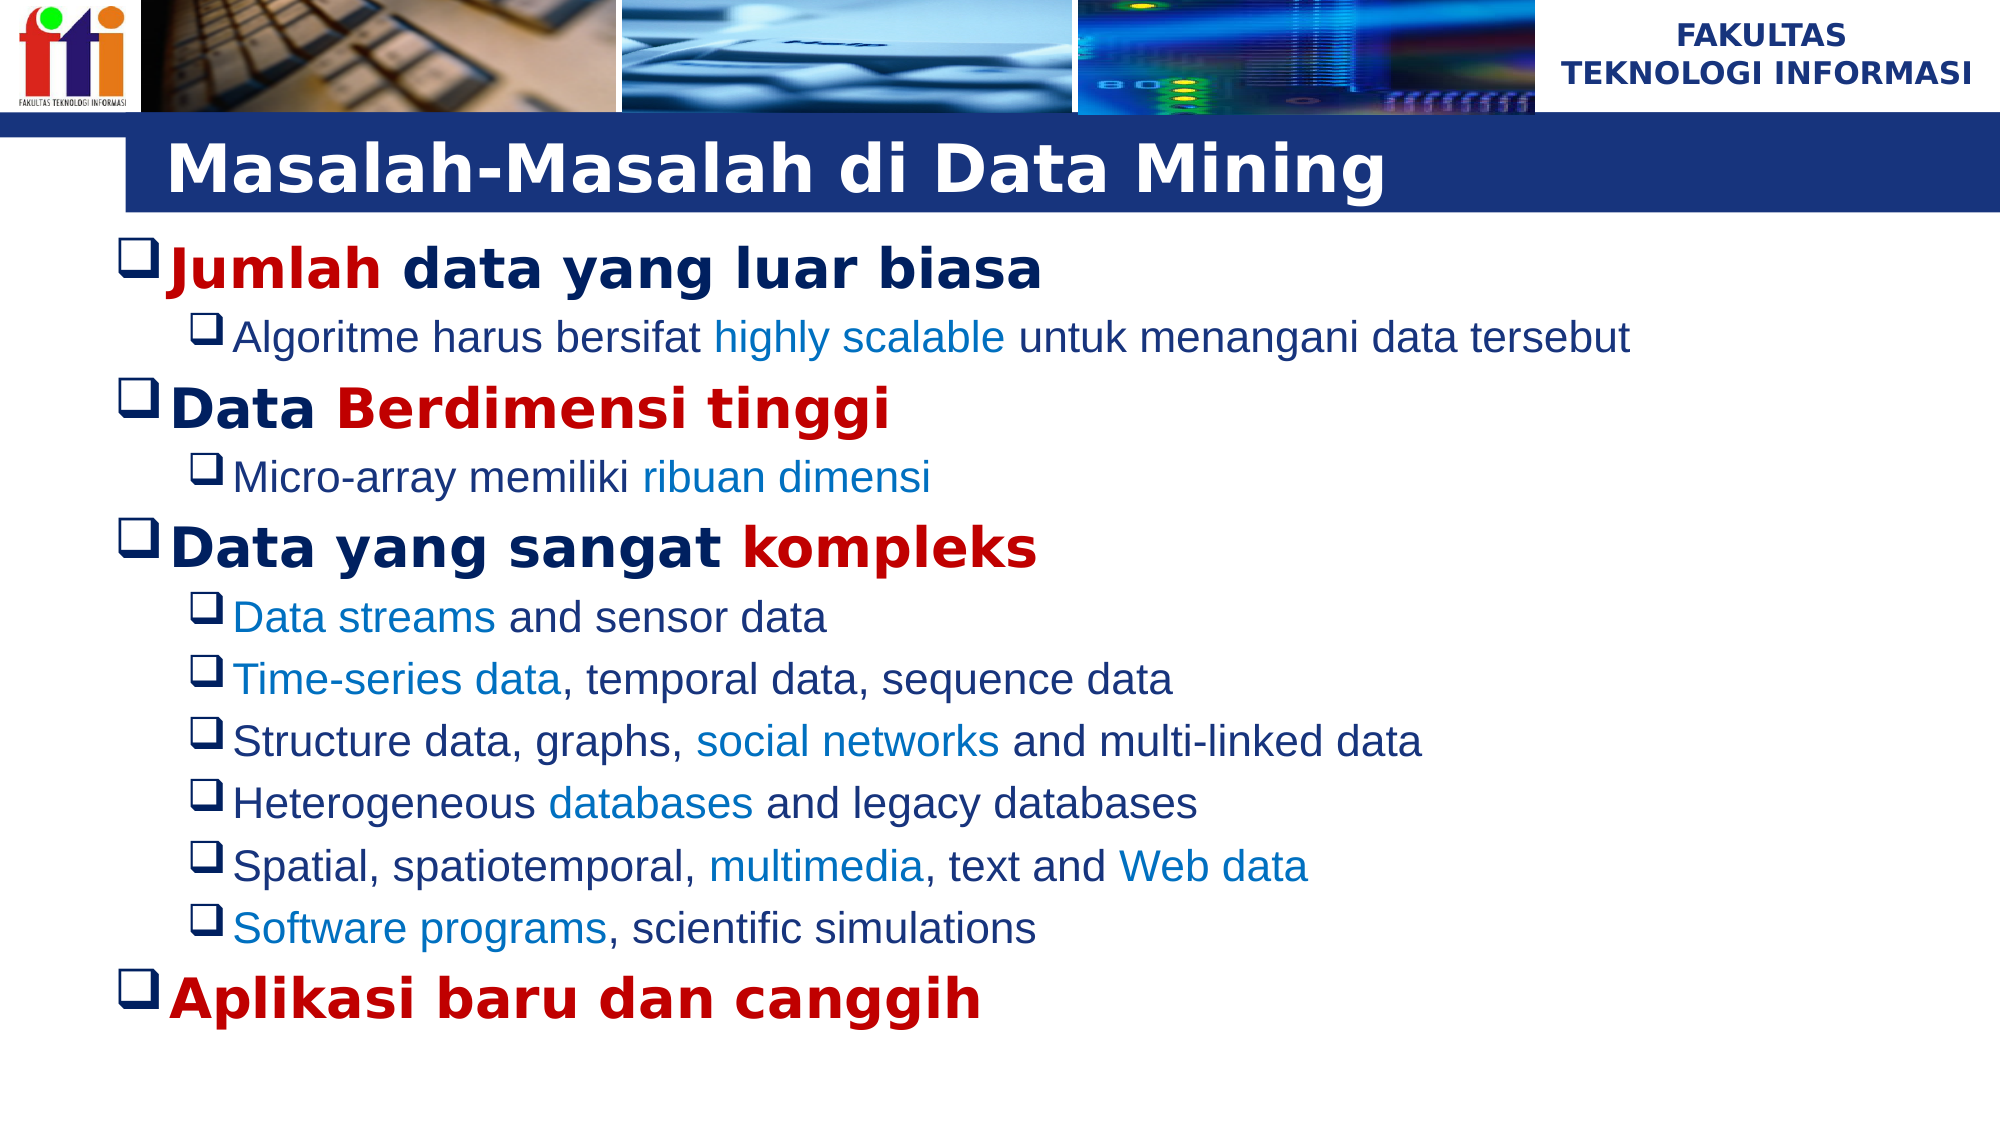

24
# Masalah-Masalah di Data Mining
Jumlah data yang luar biasa
Algoritme harus bersifat highly scalable untuk menangani data tersebut
Data Berdimensi tinggi
Micro-array memiliki ribuan dimensi
Data yang sangat kompleks
Data streams and sensor data
Time-series data, temporal data, sequence data
Structure data, graphs, social networks and multi-linked data
Heterogeneous databases and legacy databases
Spatial, spatiotemporal, multimedia, text and Web data
Software programs, scientific simulations
Aplikasi baru dan canggih